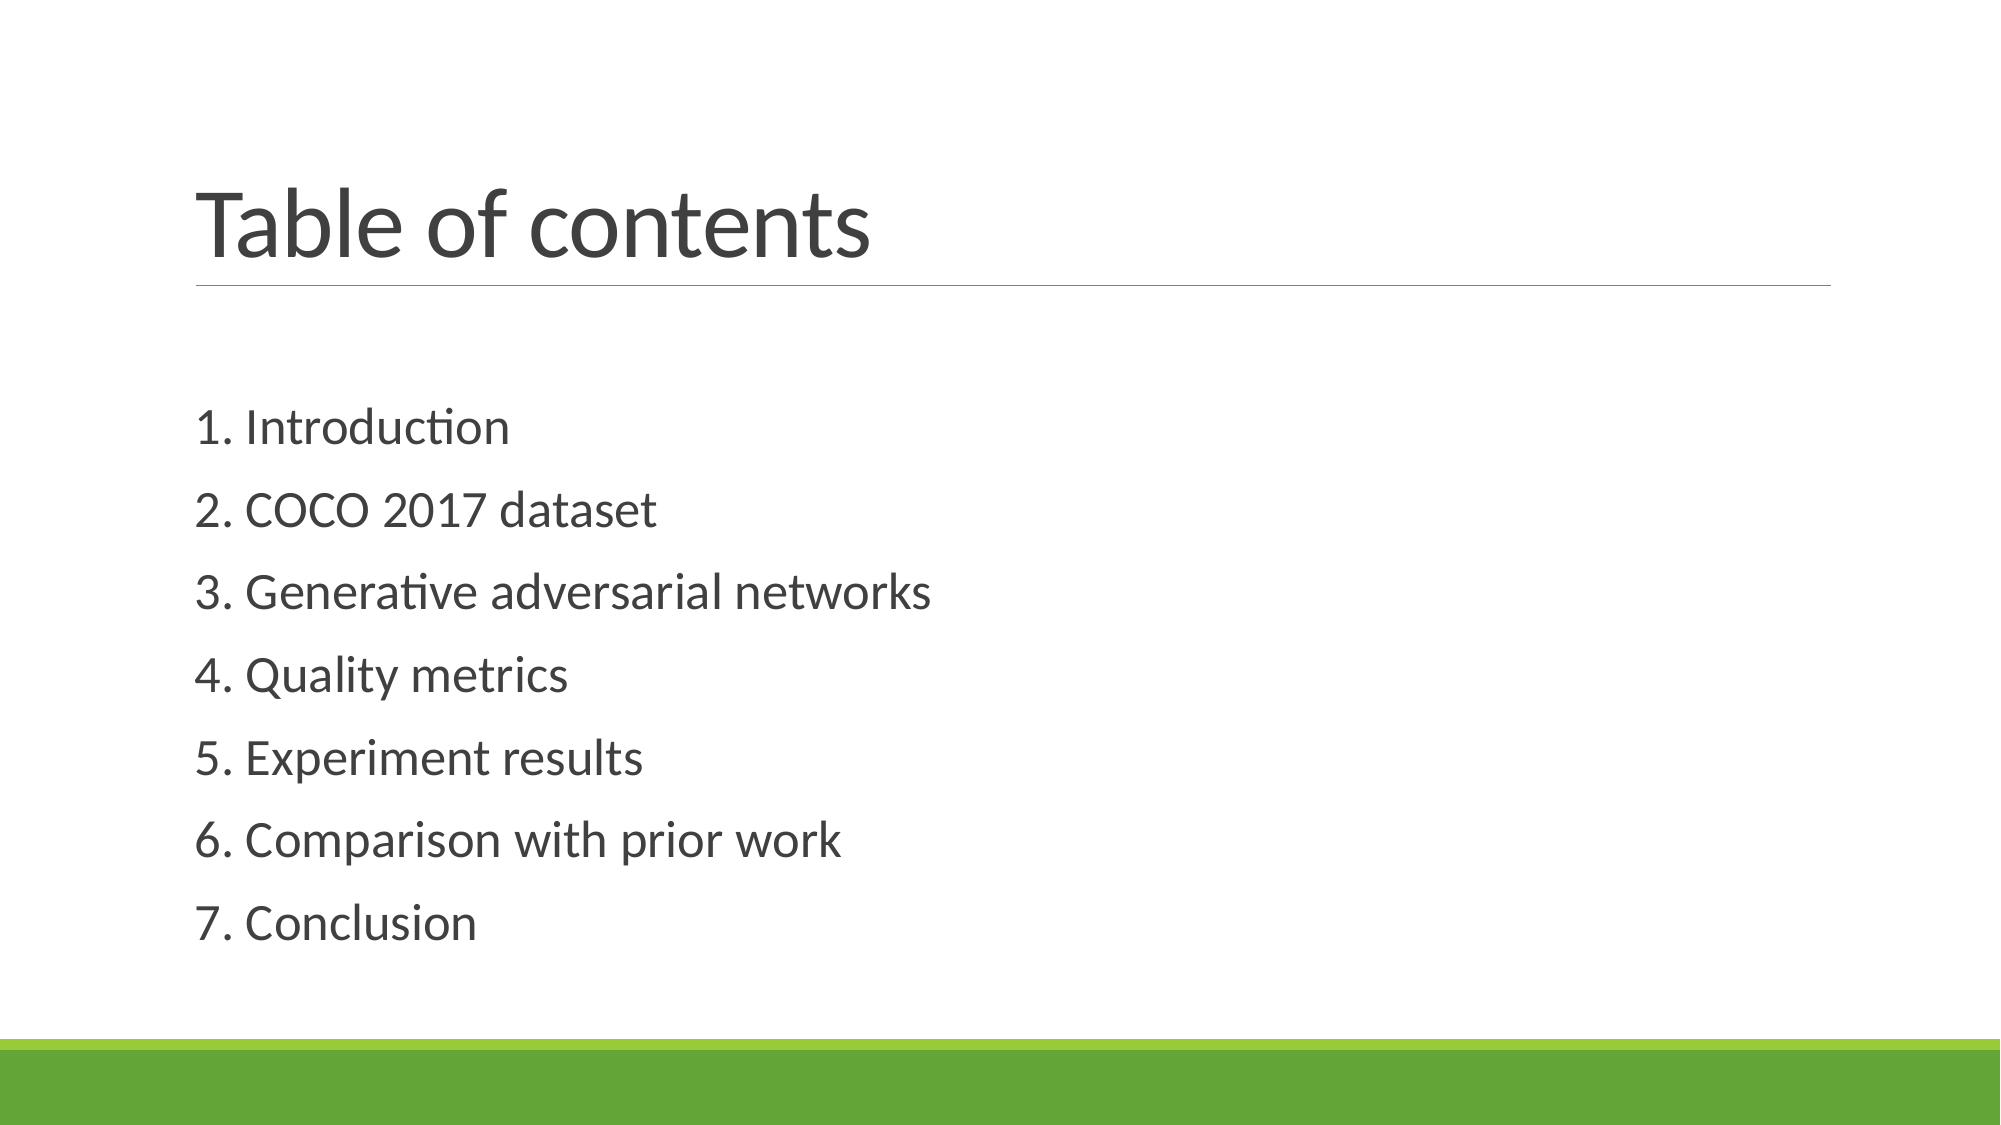

# Table of contents

1. Introduction
2. COCO 2017 dataset
3. Generative adversarial networks
4. Quality metrics
5. Experiment results
6. Comparison with prior work
7. Conclusion